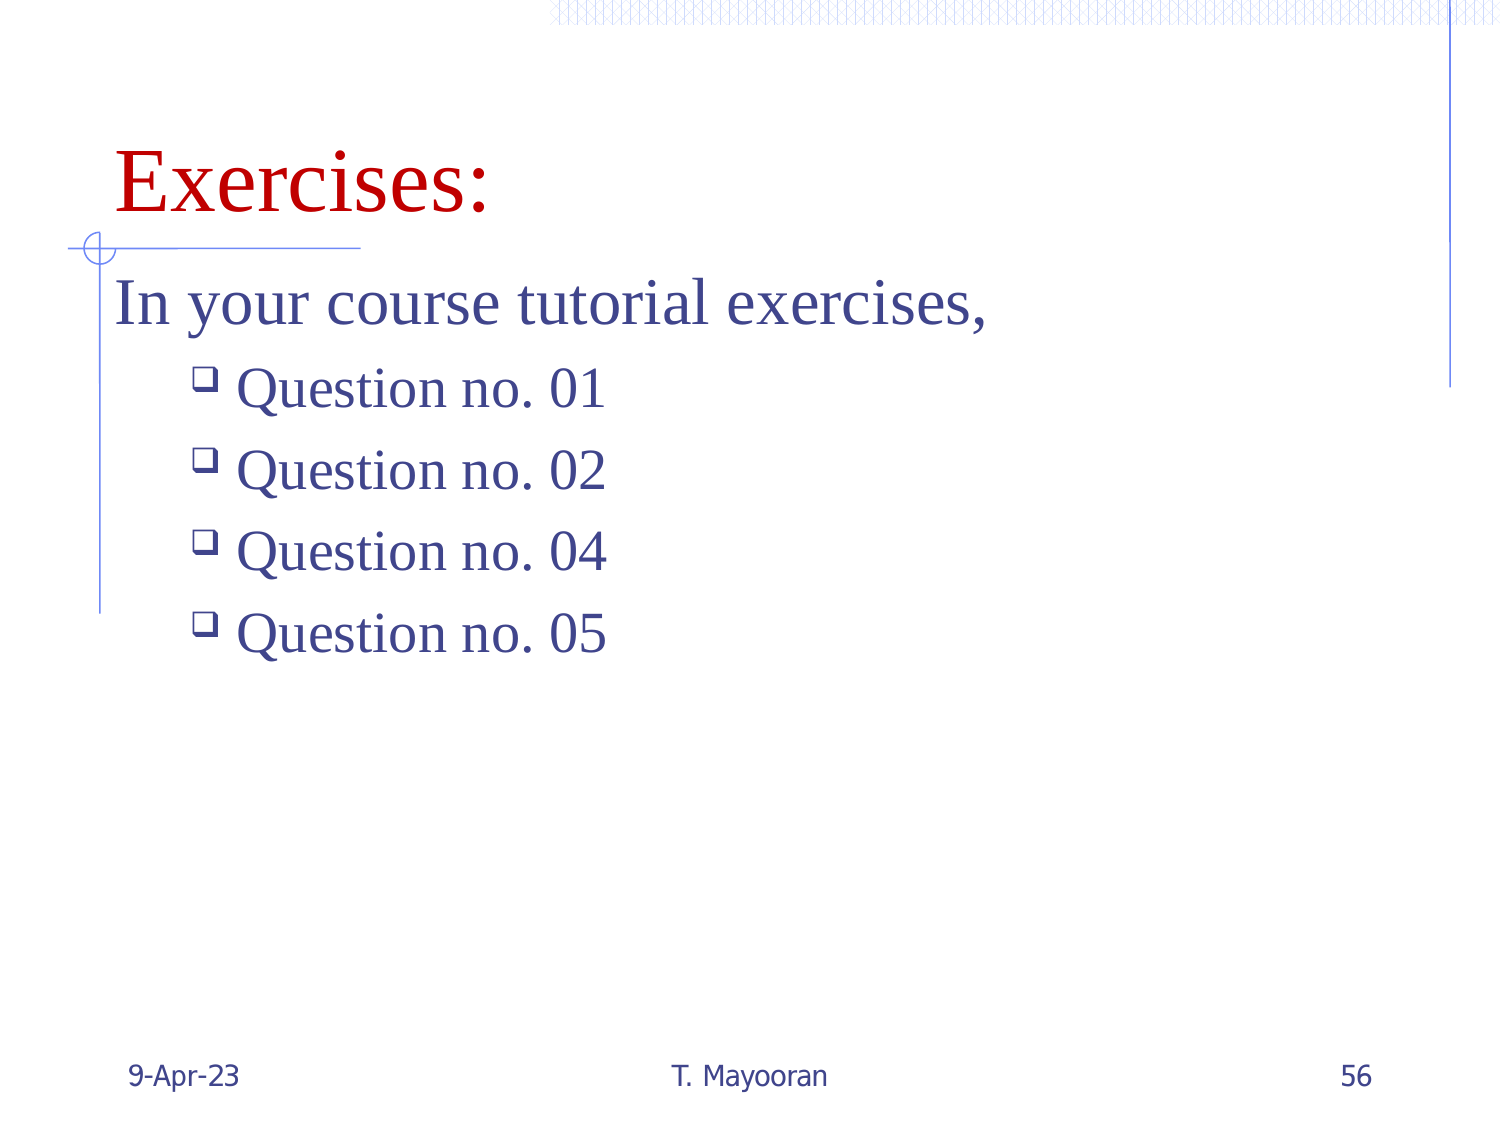

# Exercises:
In your course tutorial exercises,
Question no. 01
Question no. 02
Question no. 04
Question no. 05
9-Apr-23
T. Mayooran
56